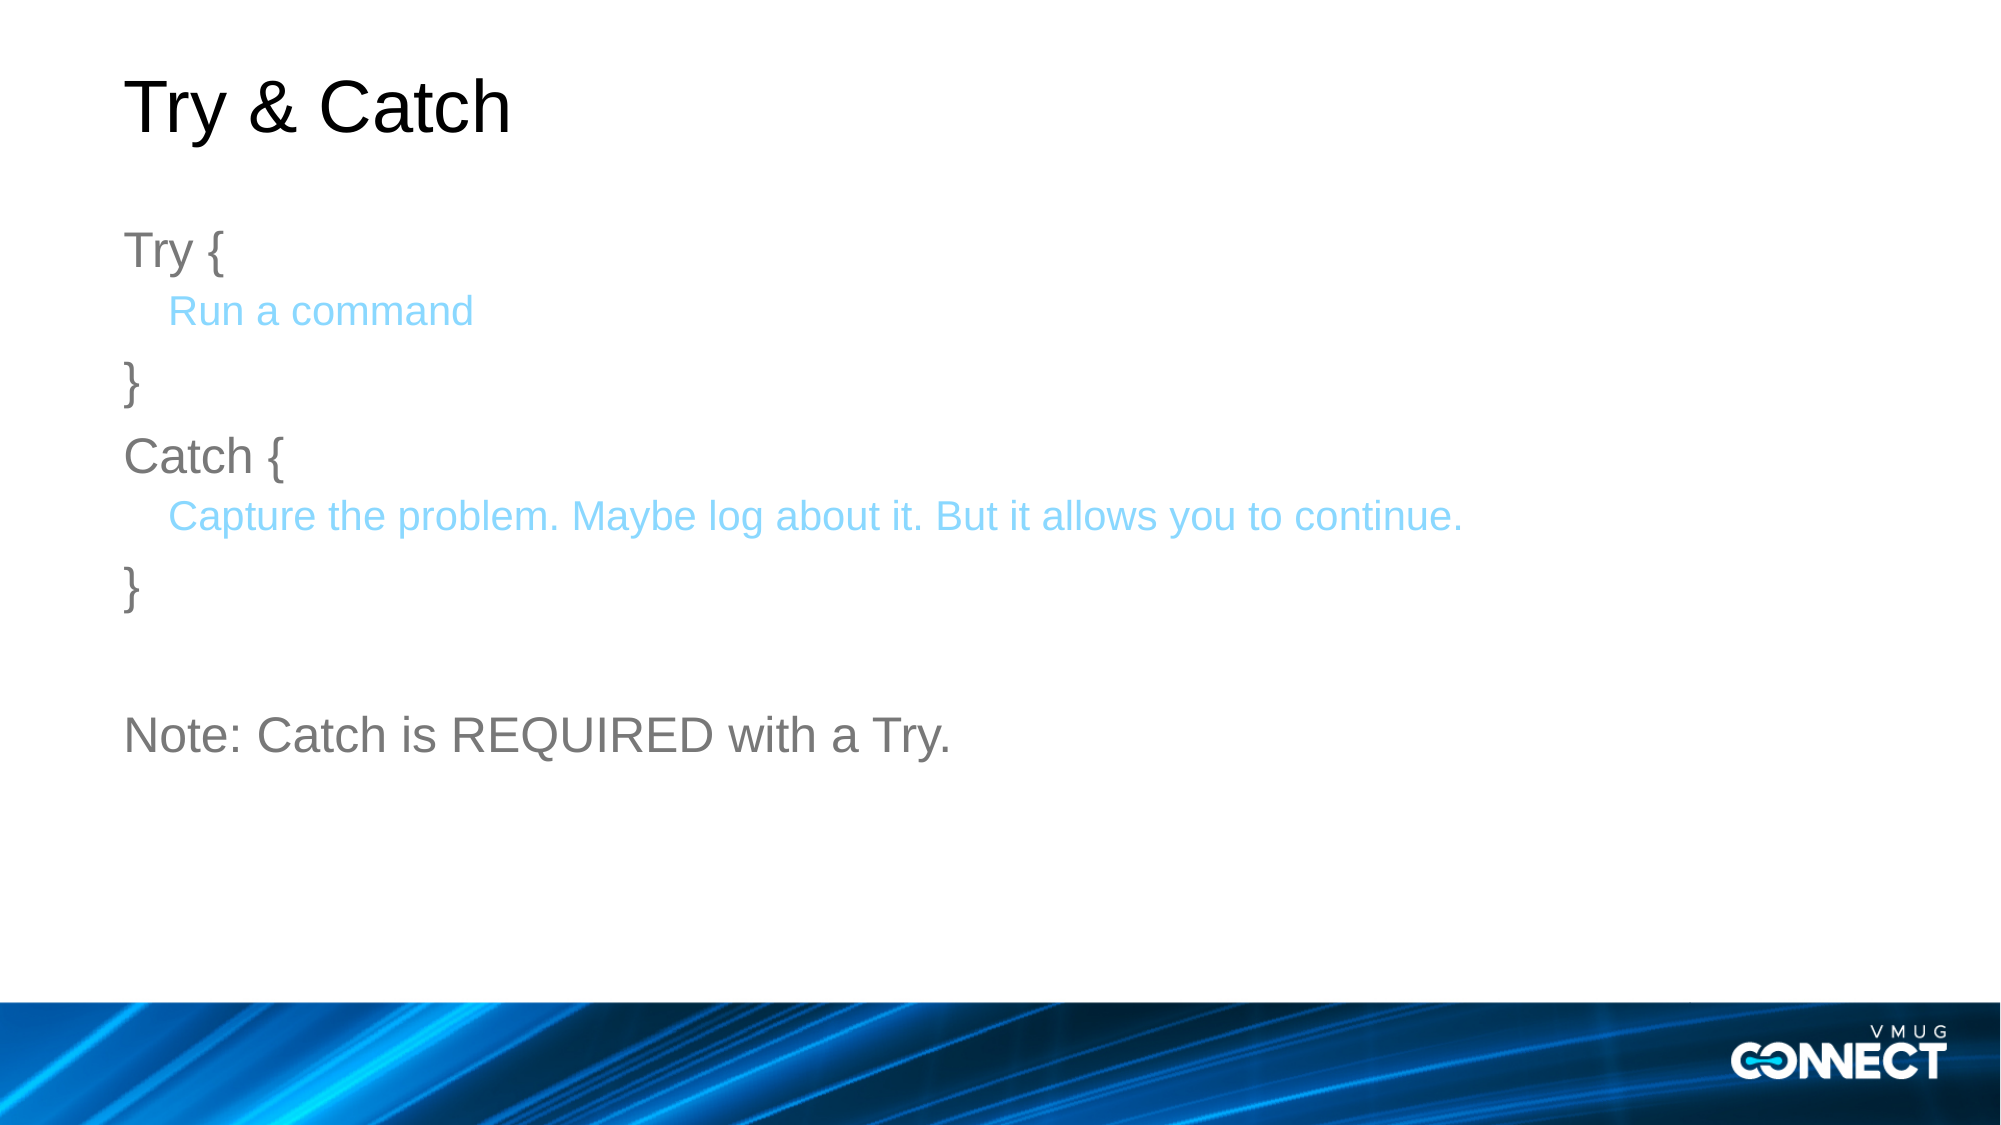

# Try & Catch
Try {
Run a command
}
Catch {
Capture the problem. Maybe log about it. But it allows you to continue.
}

Note: Catch is REQUIRED with a Try.